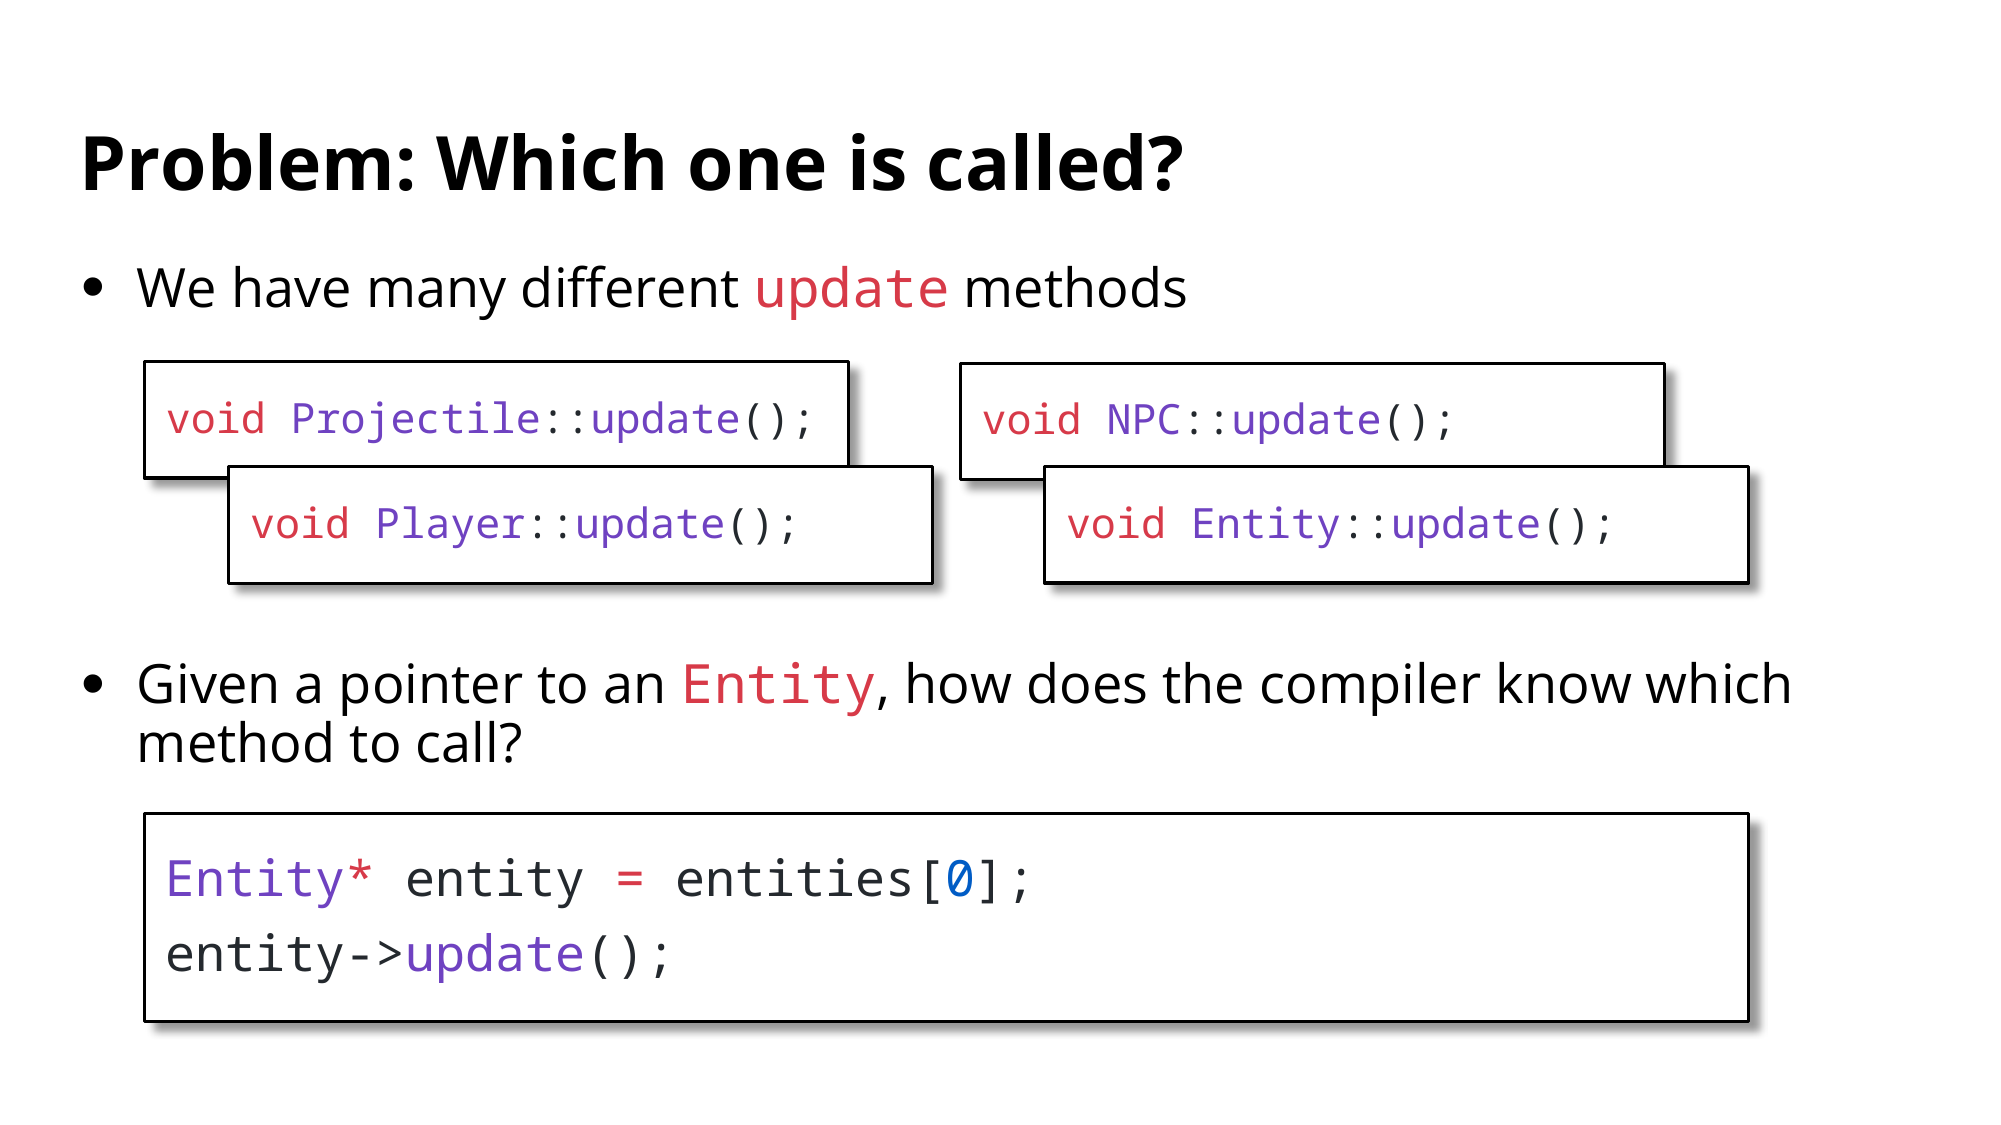

# Problem: Which one is called?
We have many different update methods

Given a pointer to an Entity, how does the compiler know which method to call?
void Projectile::update();
void NPC::update();
void Entity::update();
void Player::update();
Entity* entity = entities[0];
entity->update();